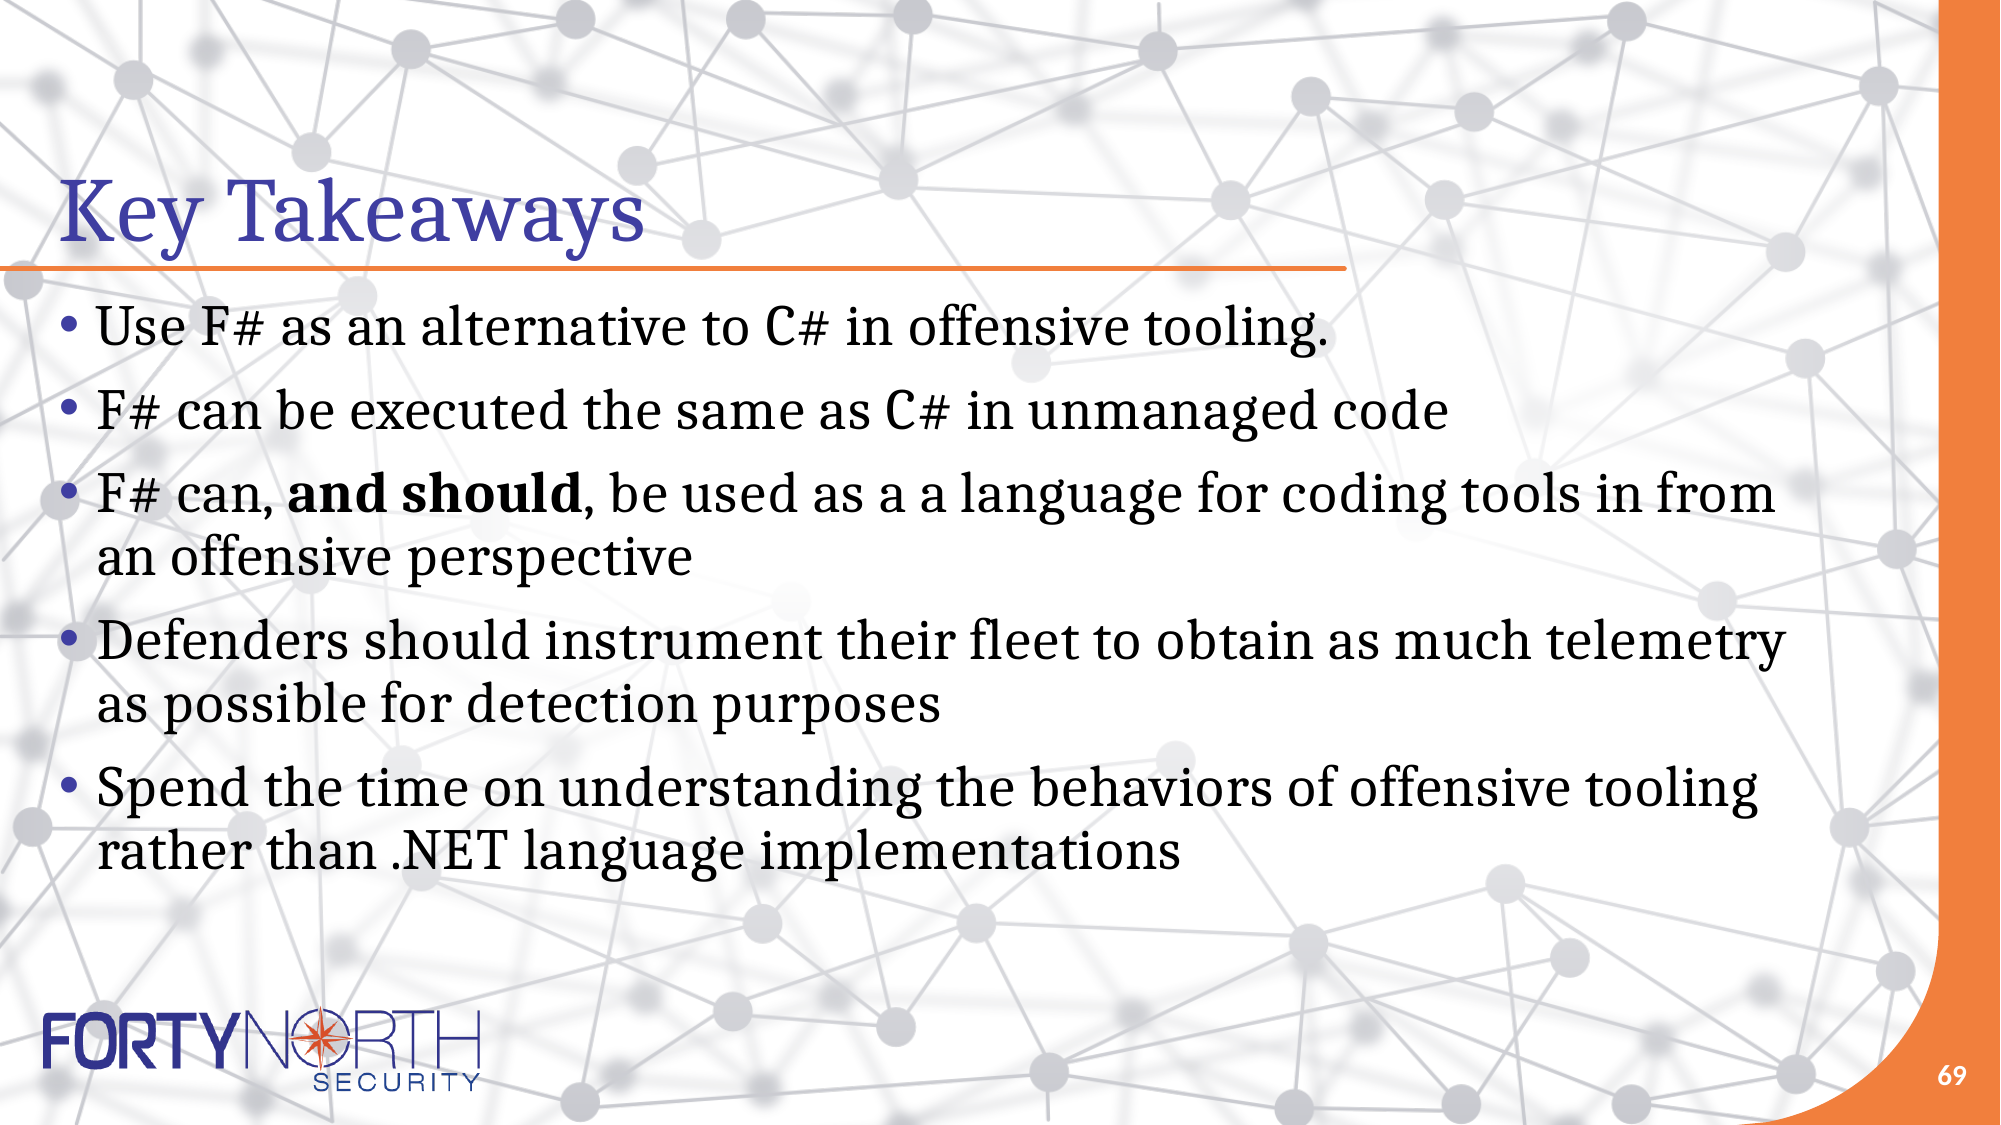

# Key Takeaways
Use F# as an alternative to C# in offensive tooling.
F# can be executed the same as C# in unmanaged code
F# can, and should, be used as a a language for coding tools in from an offensive perspective
Defenders should instrument their fleet to obtain as much telemetry as possible for detection purposes
Spend the time on understanding the behaviors of offensive tooling rather than .NET language implementations
69